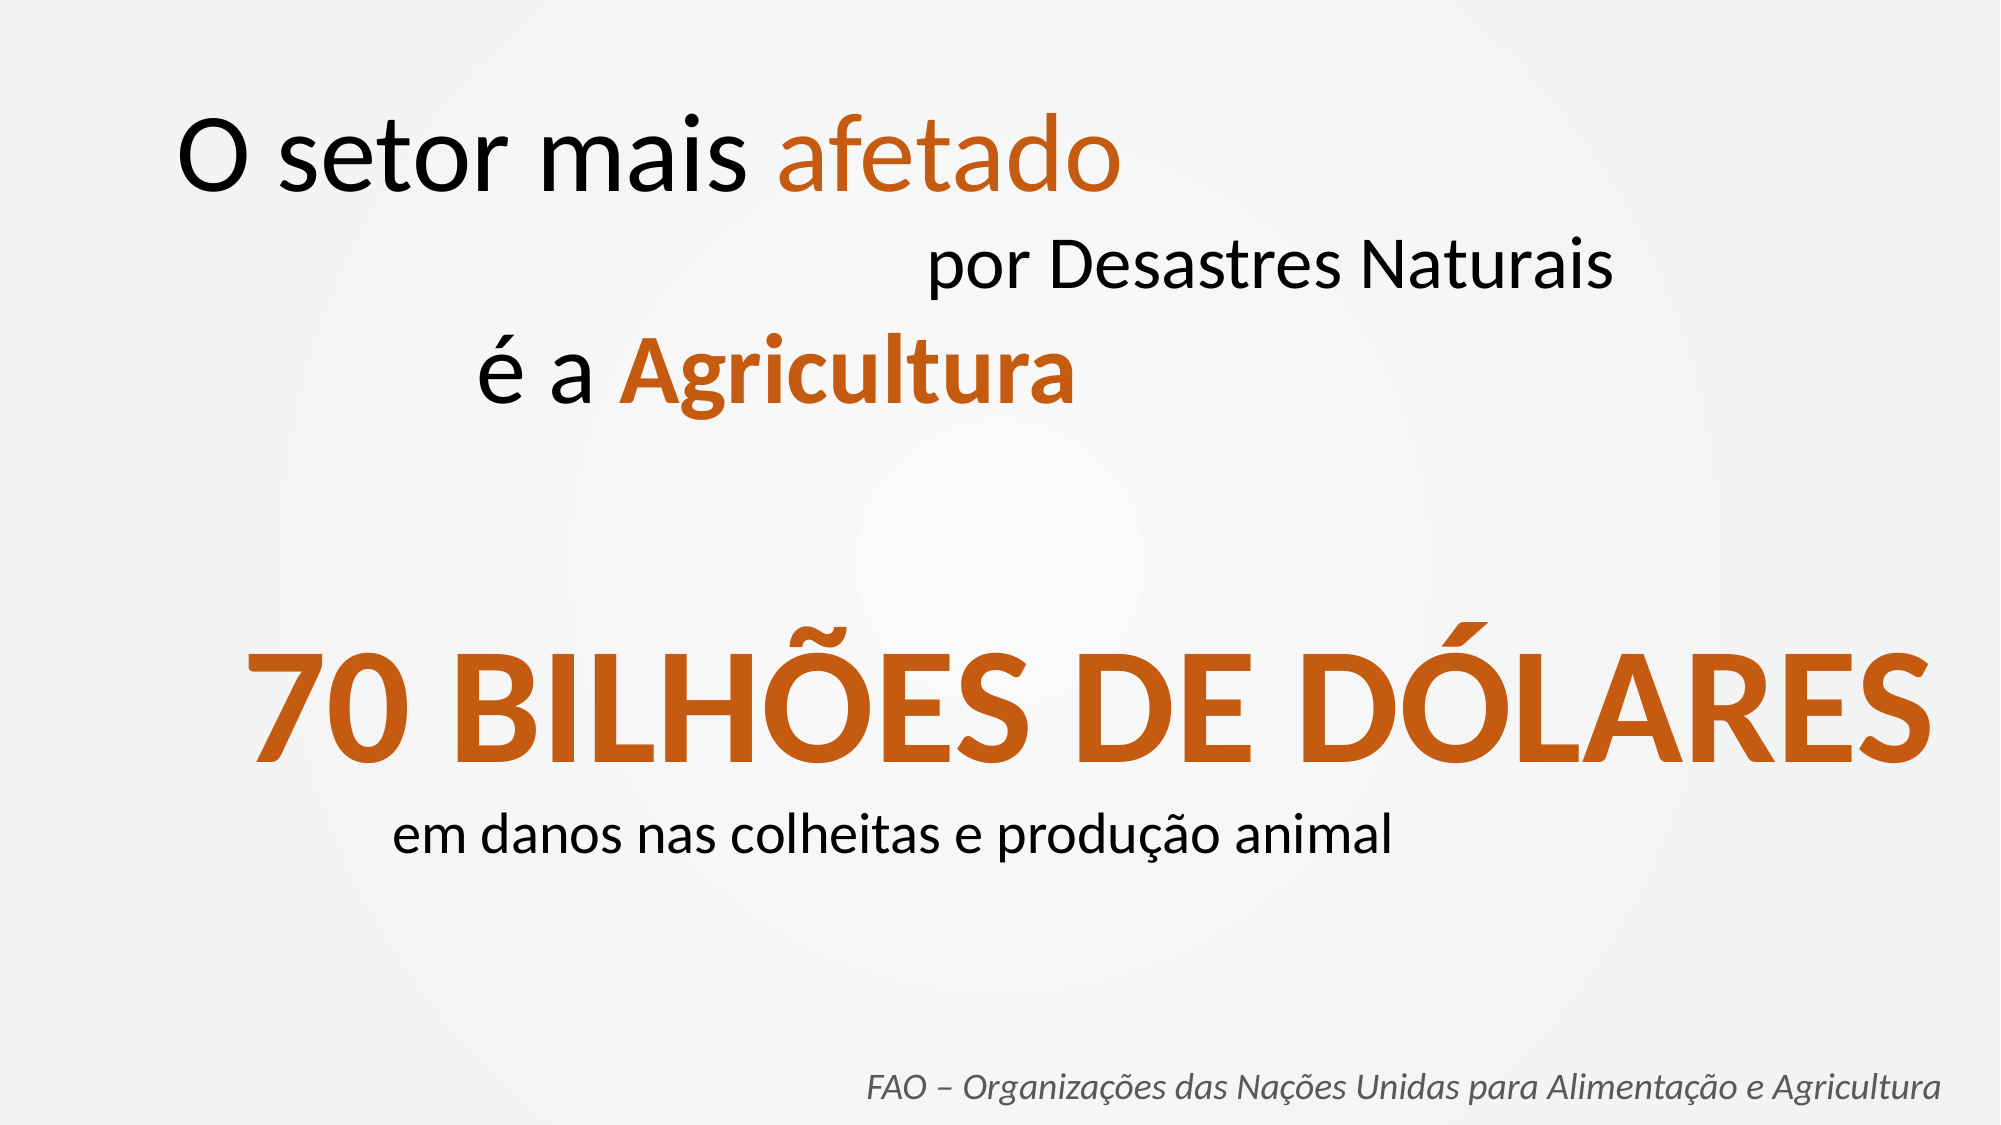

O setor mais afetado
					por Desastres Naturais
		é a Agricultura
70 BILHÕES DE DÓLARES
	em danos nas colheitas e produção animal
FAO – Organizações das Nações Unidas para Alimentação e Agricultura